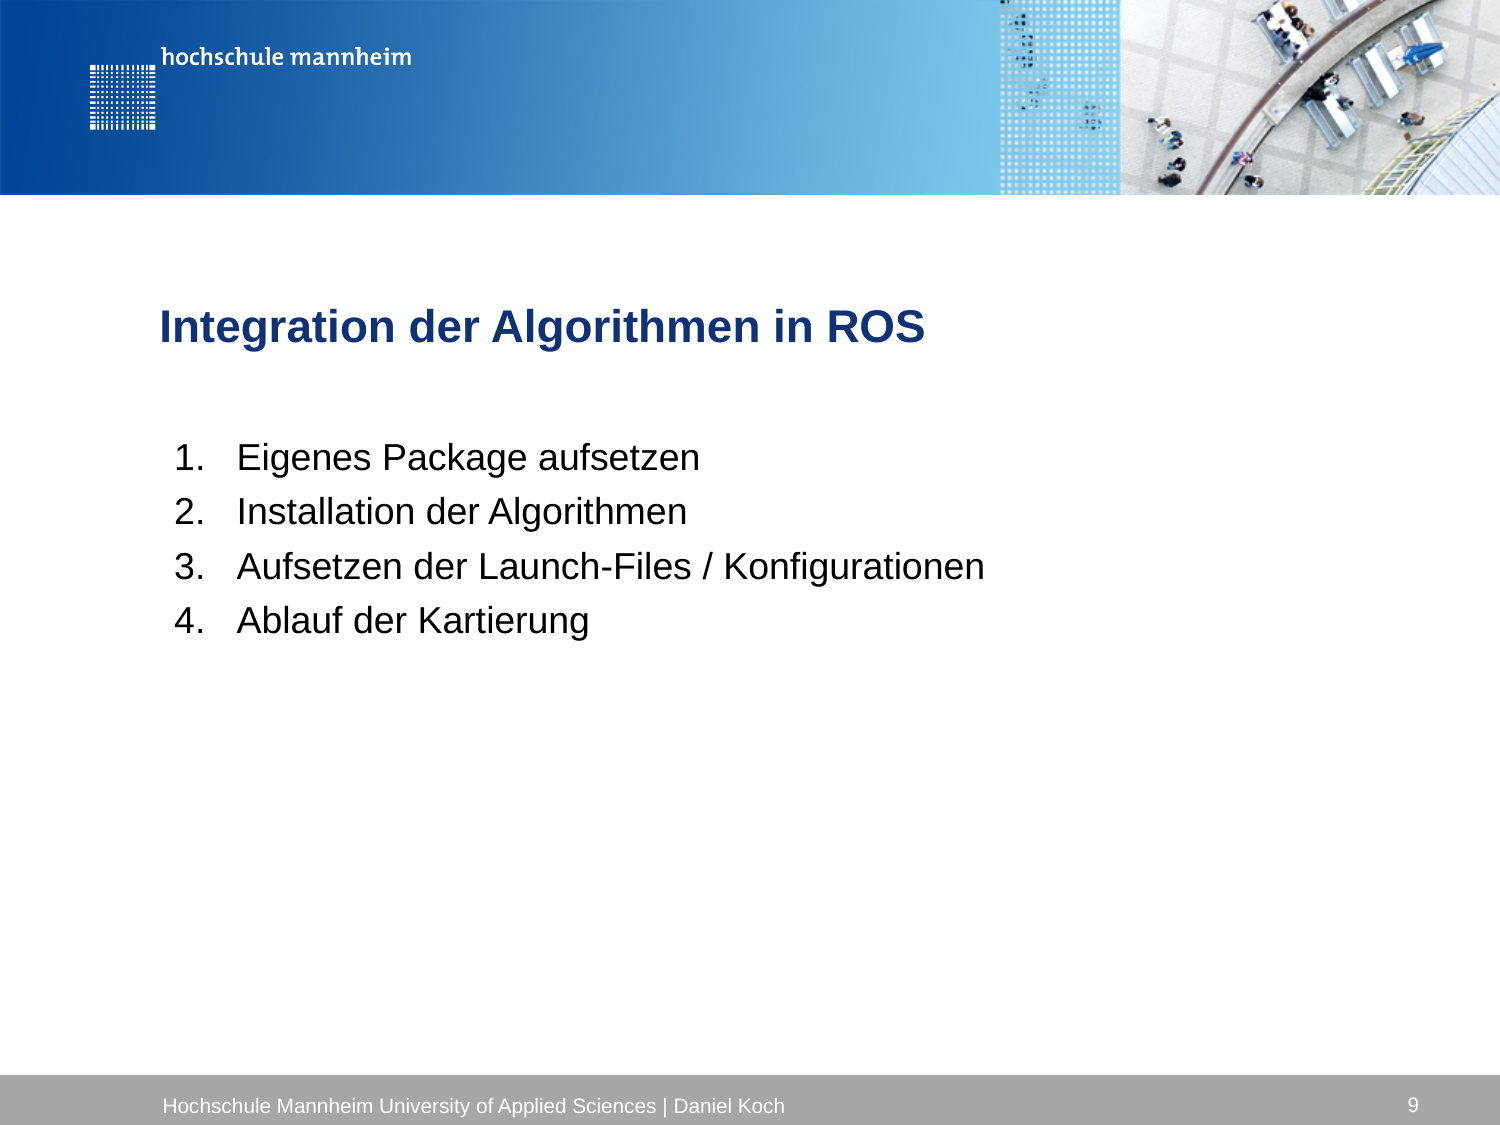

# Integration der Algorithmen in ROS
Eigenes Package aufsetzen
Installation der Algorithmen
Aufsetzen der Launch-Files / Konfigurationen
Ablauf der Kartierung
9
Hochschule Mannheim University of Applied Sciences | Daniel Koch